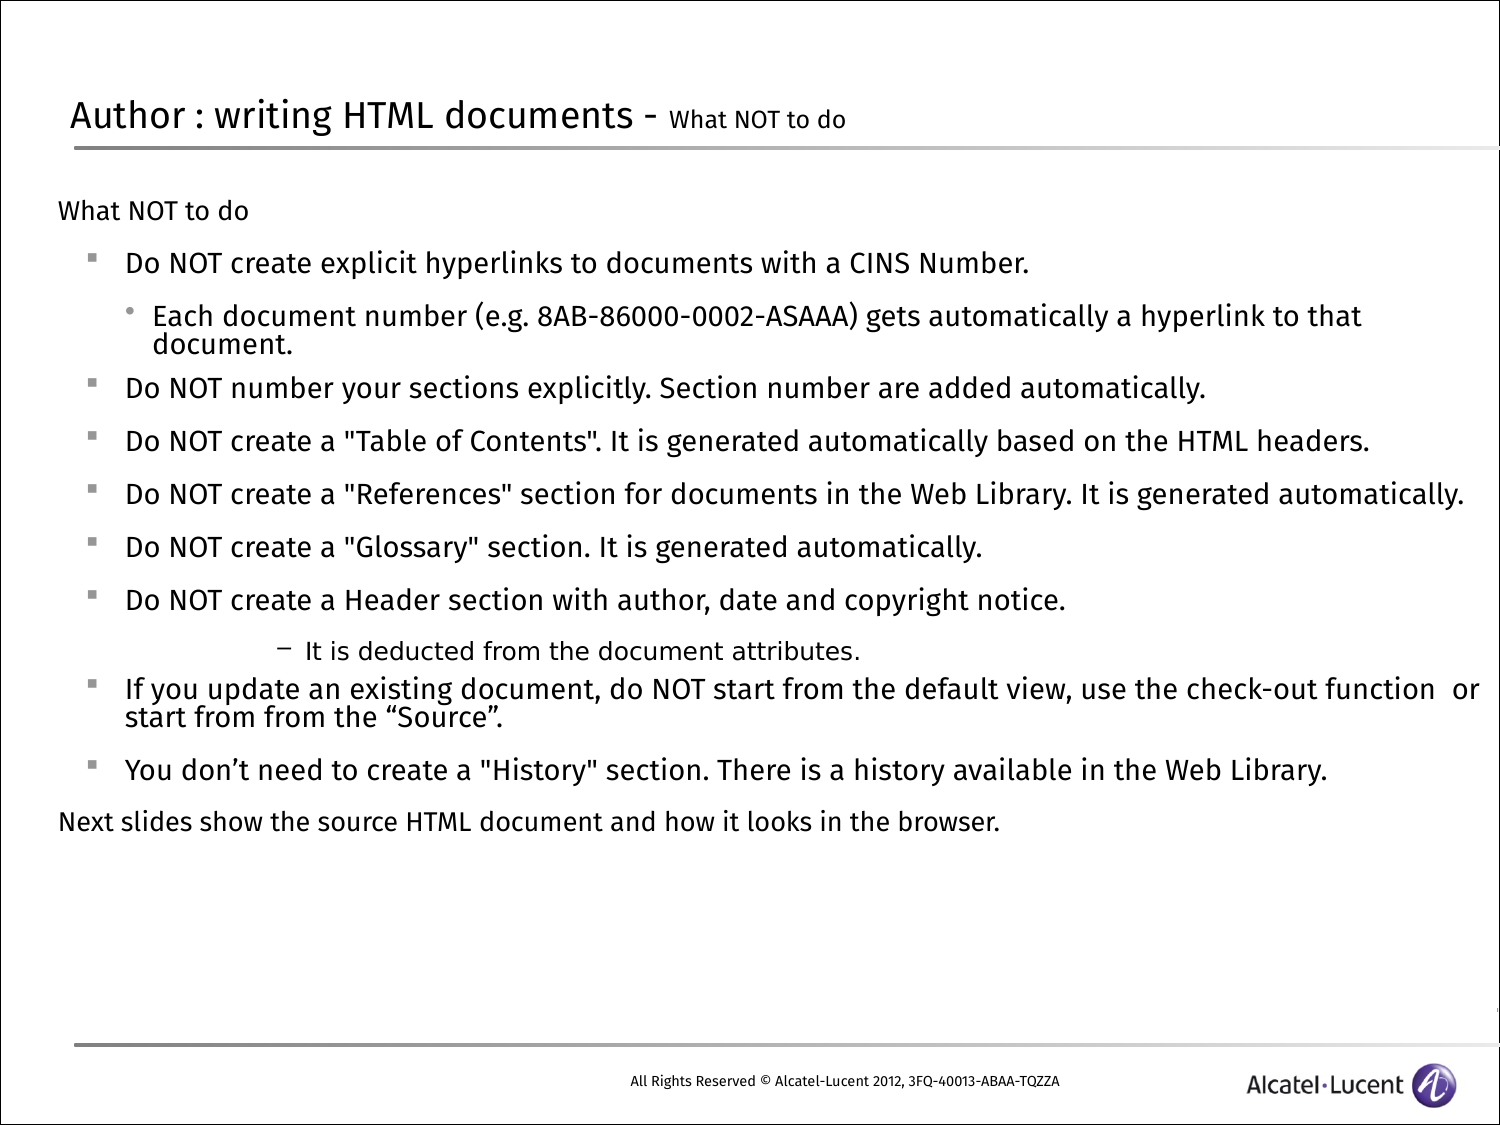

# Author : writing HTML documents - What NOT to do
What NOT to do
Do NOT create explicit hyperlinks to documents with a CINS Number.
Each document number (e.g. 8AB-86000-0002-ASAAA) gets automatically a hyperlink to that document.
Do NOT number your sections explicitly. Section number are added automatically.
Do NOT create a "Table of Contents". It is generated automatically based on the HTML headers.
Do NOT create a "References" section for documents in the Web Library. It is generated automatically.
Do NOT create a "Glossary" section. It is generated automatically.
Do NOT create a Header section with author, date and copyright notice.
It is deducted from the document attributes.
If you update an existing document, do NOT start from the default view, use the check-out function  or start from from the “Source”.
You don’t need to create a "History" section. There is a history available in the Web Library.
Next slides show the source HTML document and how it looks in the browser.